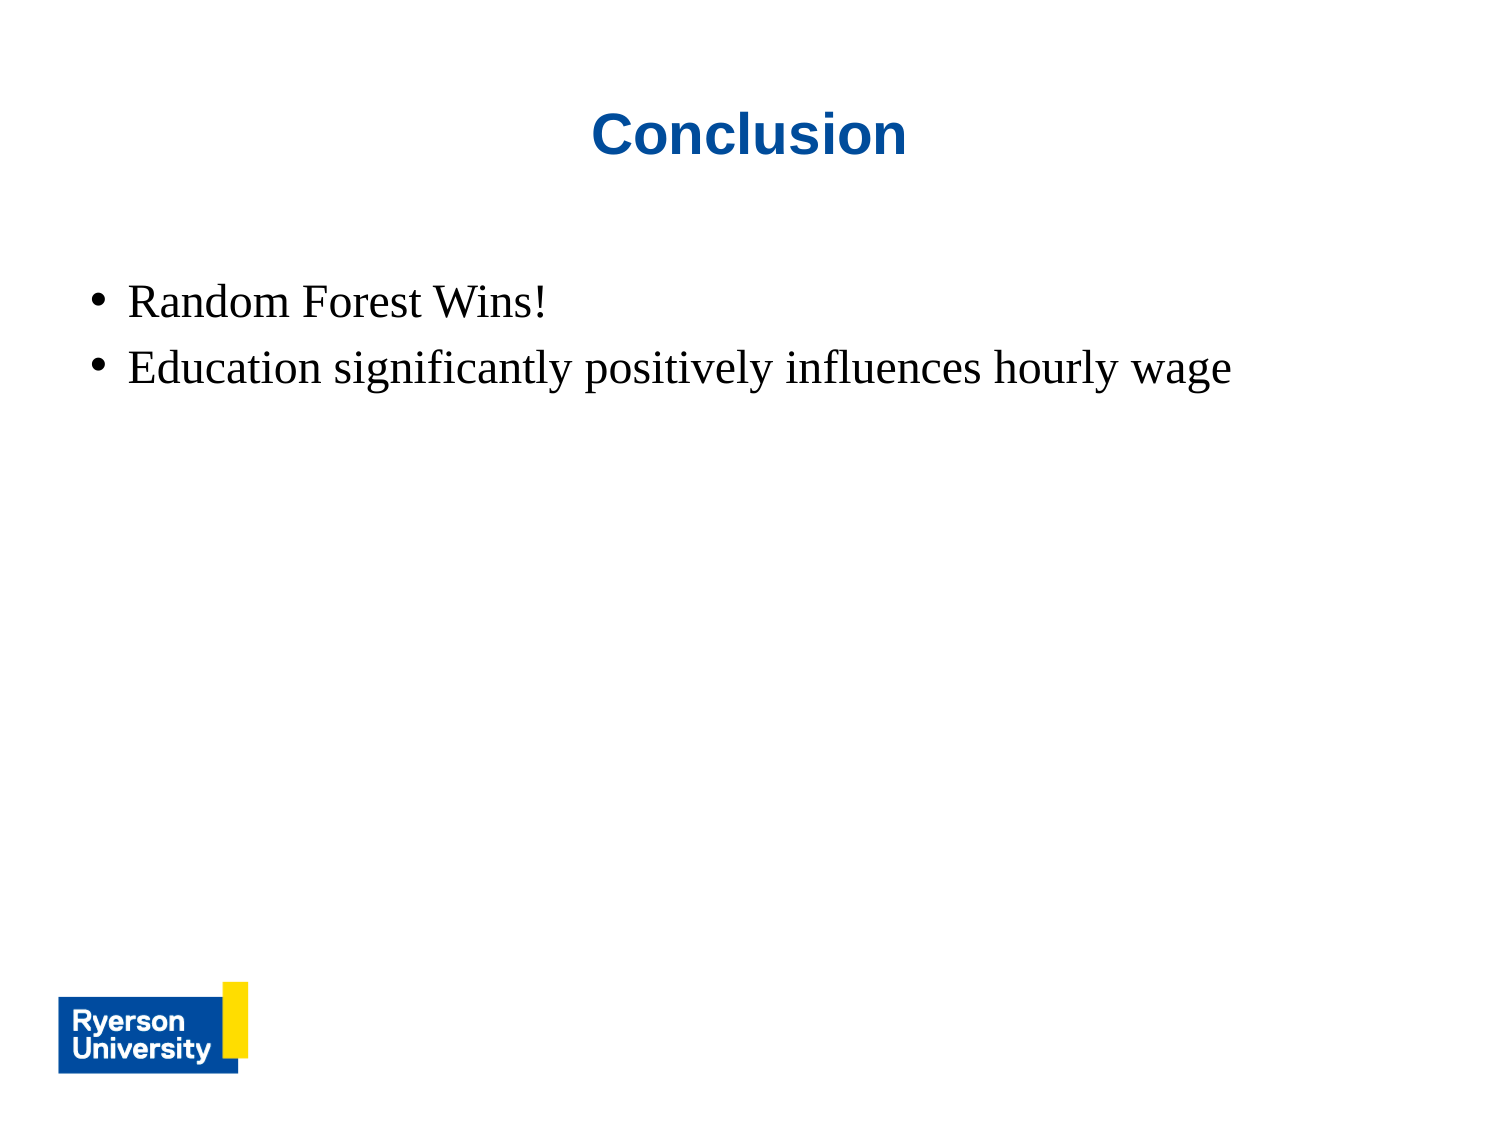

# Conclusion
Random Forest Wins!
Education significantly positively influences hourly wage